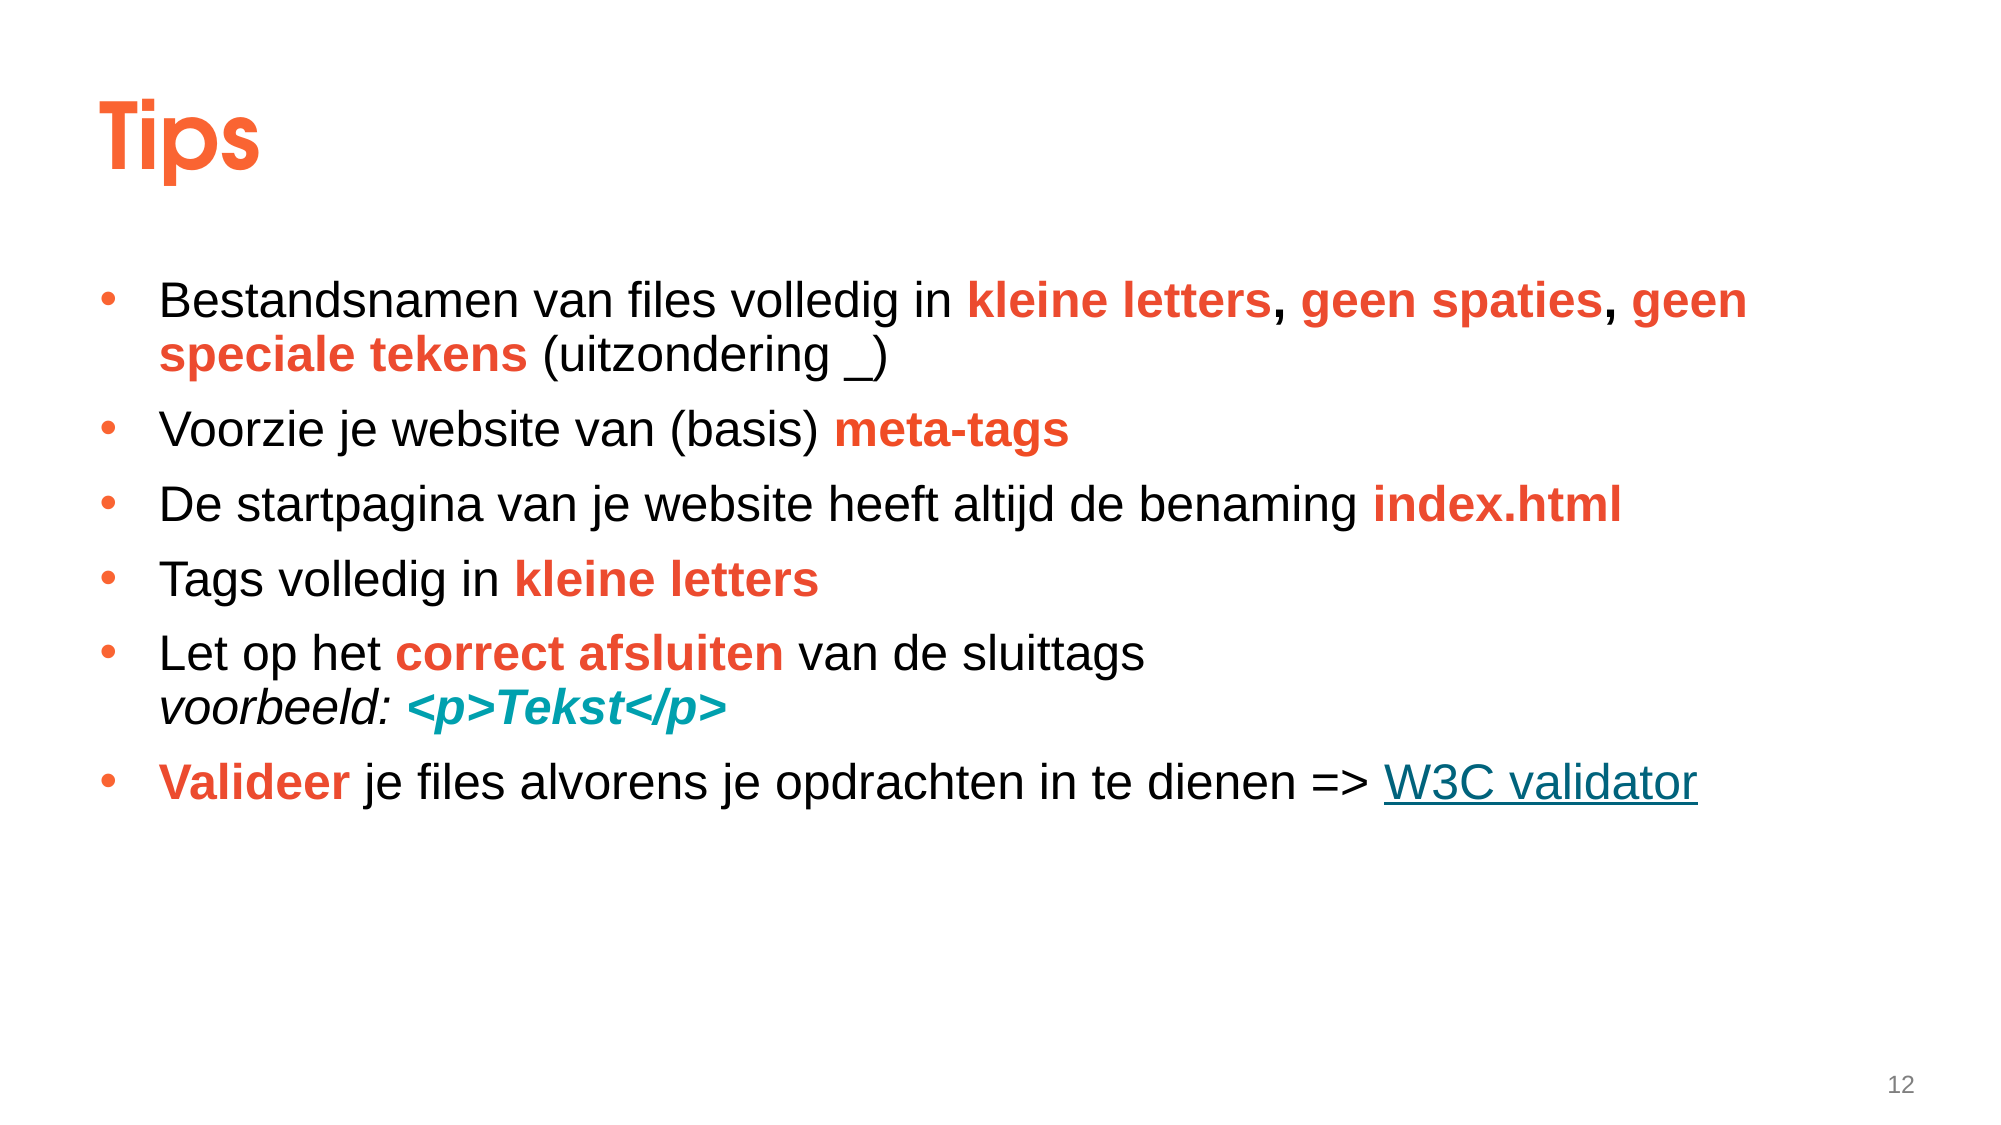

# Tips
Bestandsnamen van files volledig in kleine letters, geen spaties, geen speciale tekens (uitzondering _)
Voorzie je website van (basis) meta-tags
De startpagina van je website heeft altijd de benaming index.html
Tags volledig in kleine letters
Let op het correct afsluiten van de sluittags
voorbeeld: <p>Tekst</p>
Valideer je files alvorens je opdrachten in te dienen => W3C validator

12